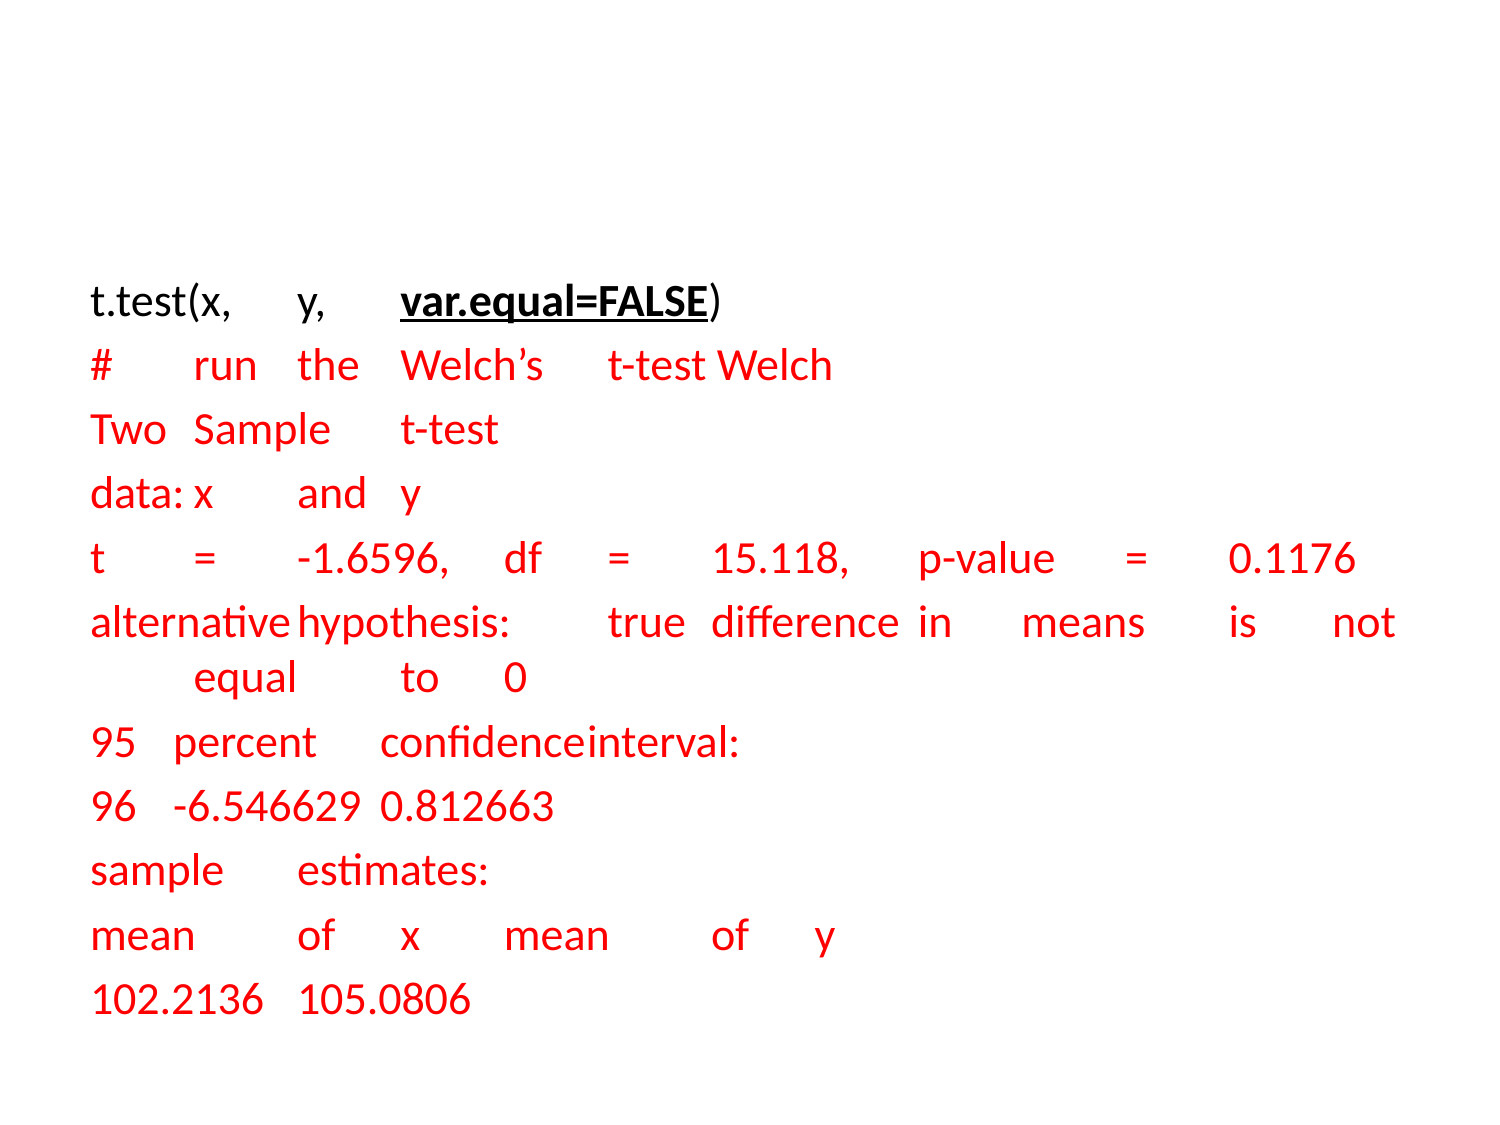

#
t.test(x,	y,	var.equal=FALSE)
#	run	the	Welch’s	t-test Welch
Two	Sample	t-test
data:	x	and	y
t	=	-1.6596,	df	=	15.118,	p-value	=	0.1176
alternative	hypothesis:	true	difference	in	means	is	not	equal	to	0
percent	confidence	interval:
-6.546629	0.812663
sample	estimates:
mean	of	x	mean	of	y
102.2136	105.0806